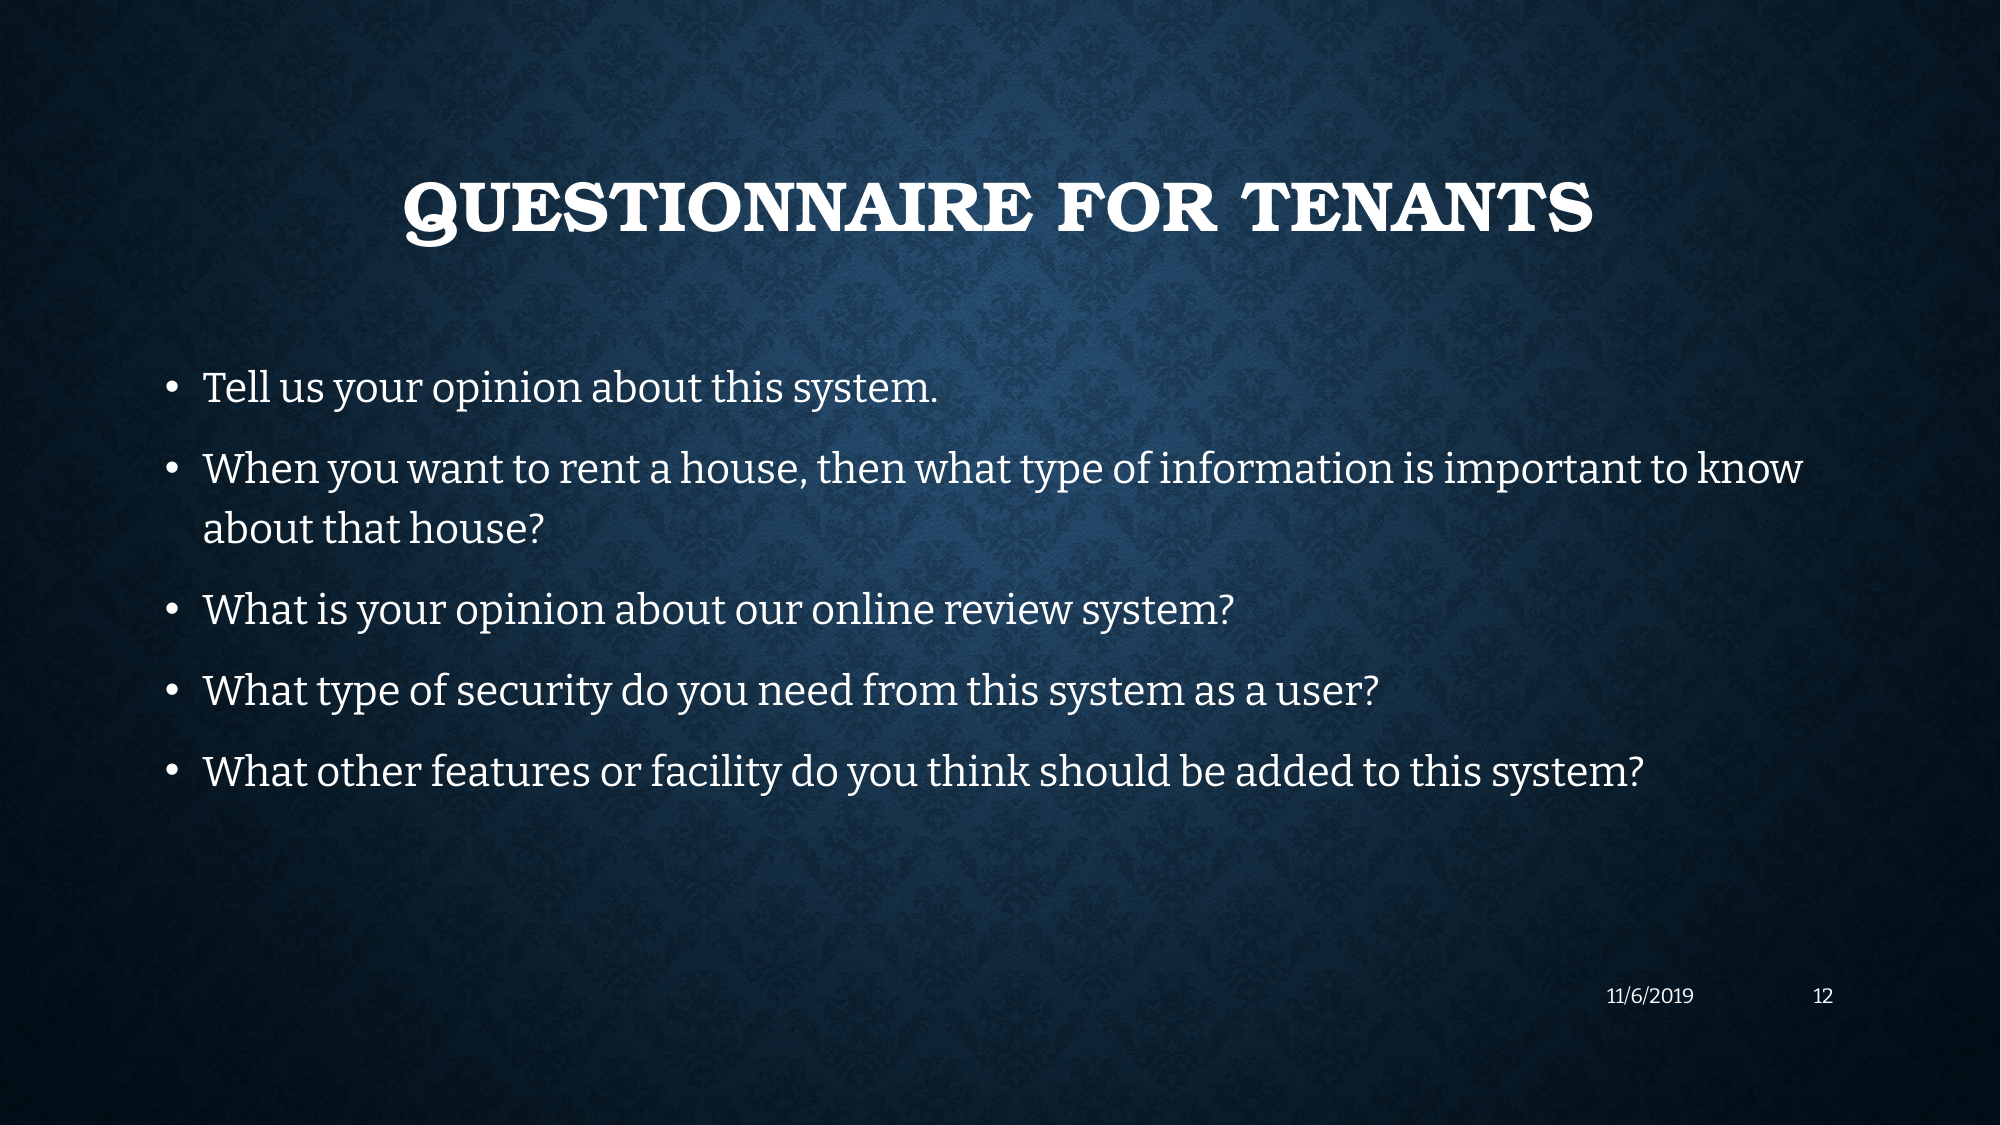

# Questionnaire For Tenants
Tell us your opinion about this system.
When you want to rent a house, then what type of information is important to know about that house?
What is your opinion about our online review system?
What type of security do you need from this system as a user?
What other features or facility do you think should be added to this system?
11/6/2019
12